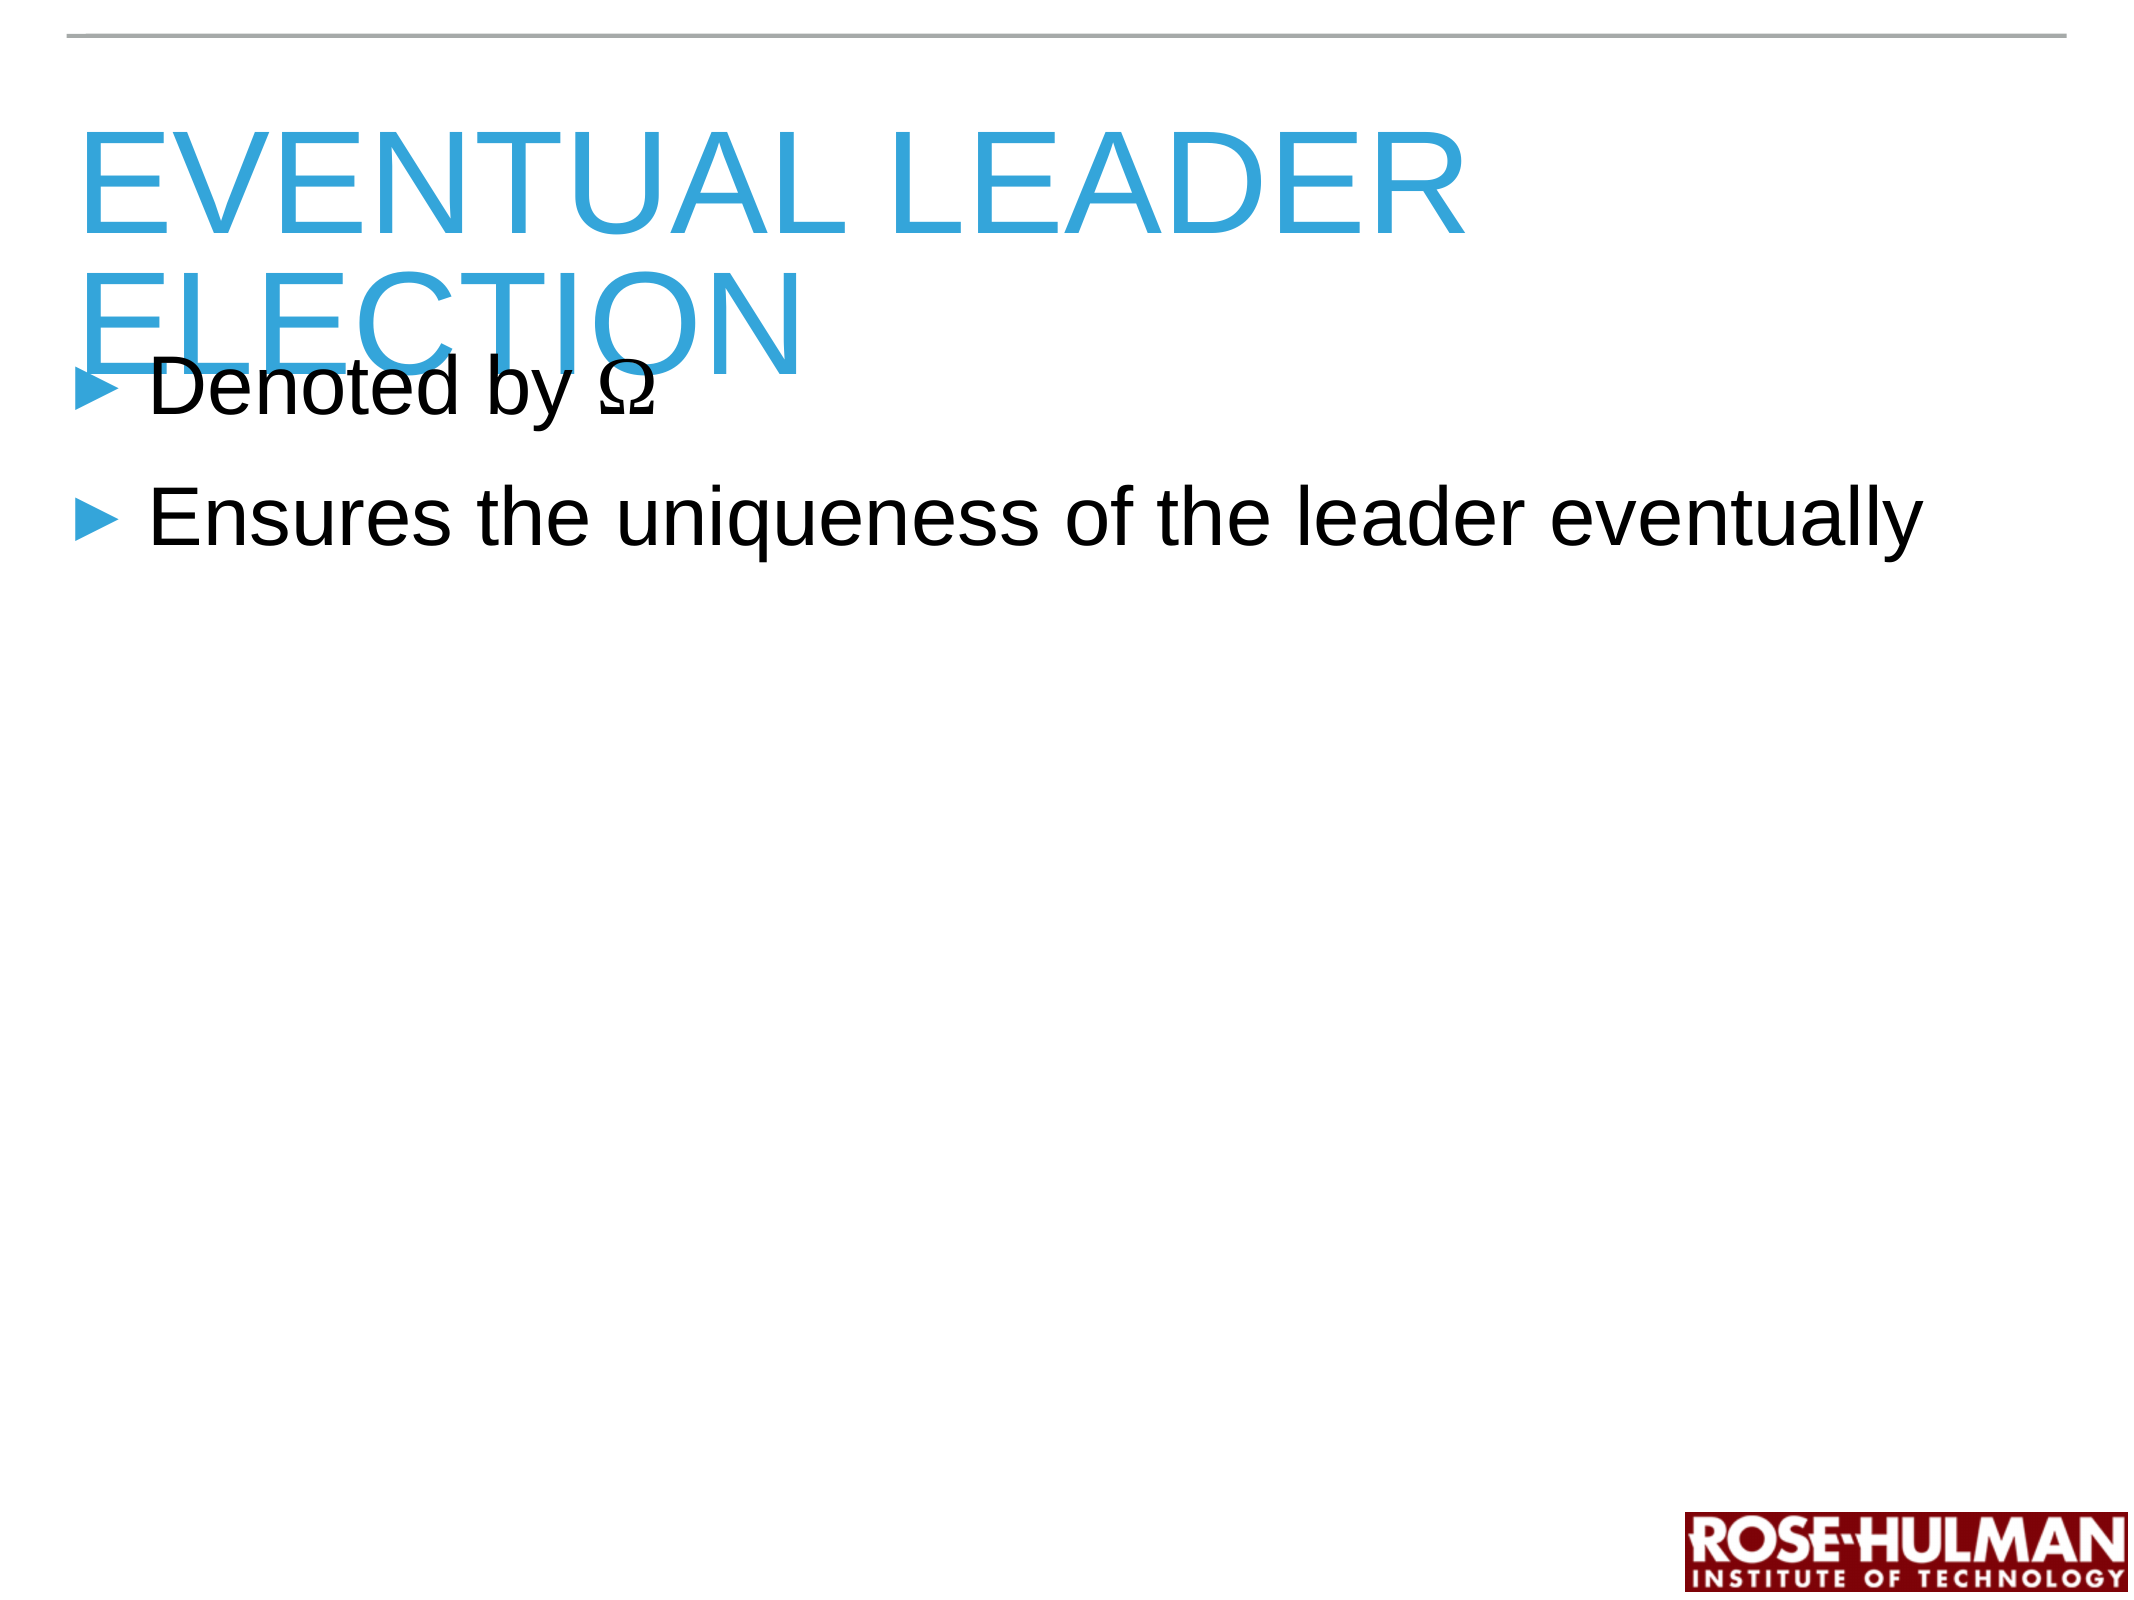

# eventual leader election
Denoted by Ω
Ensures the uniqueness of the leader eventually
104